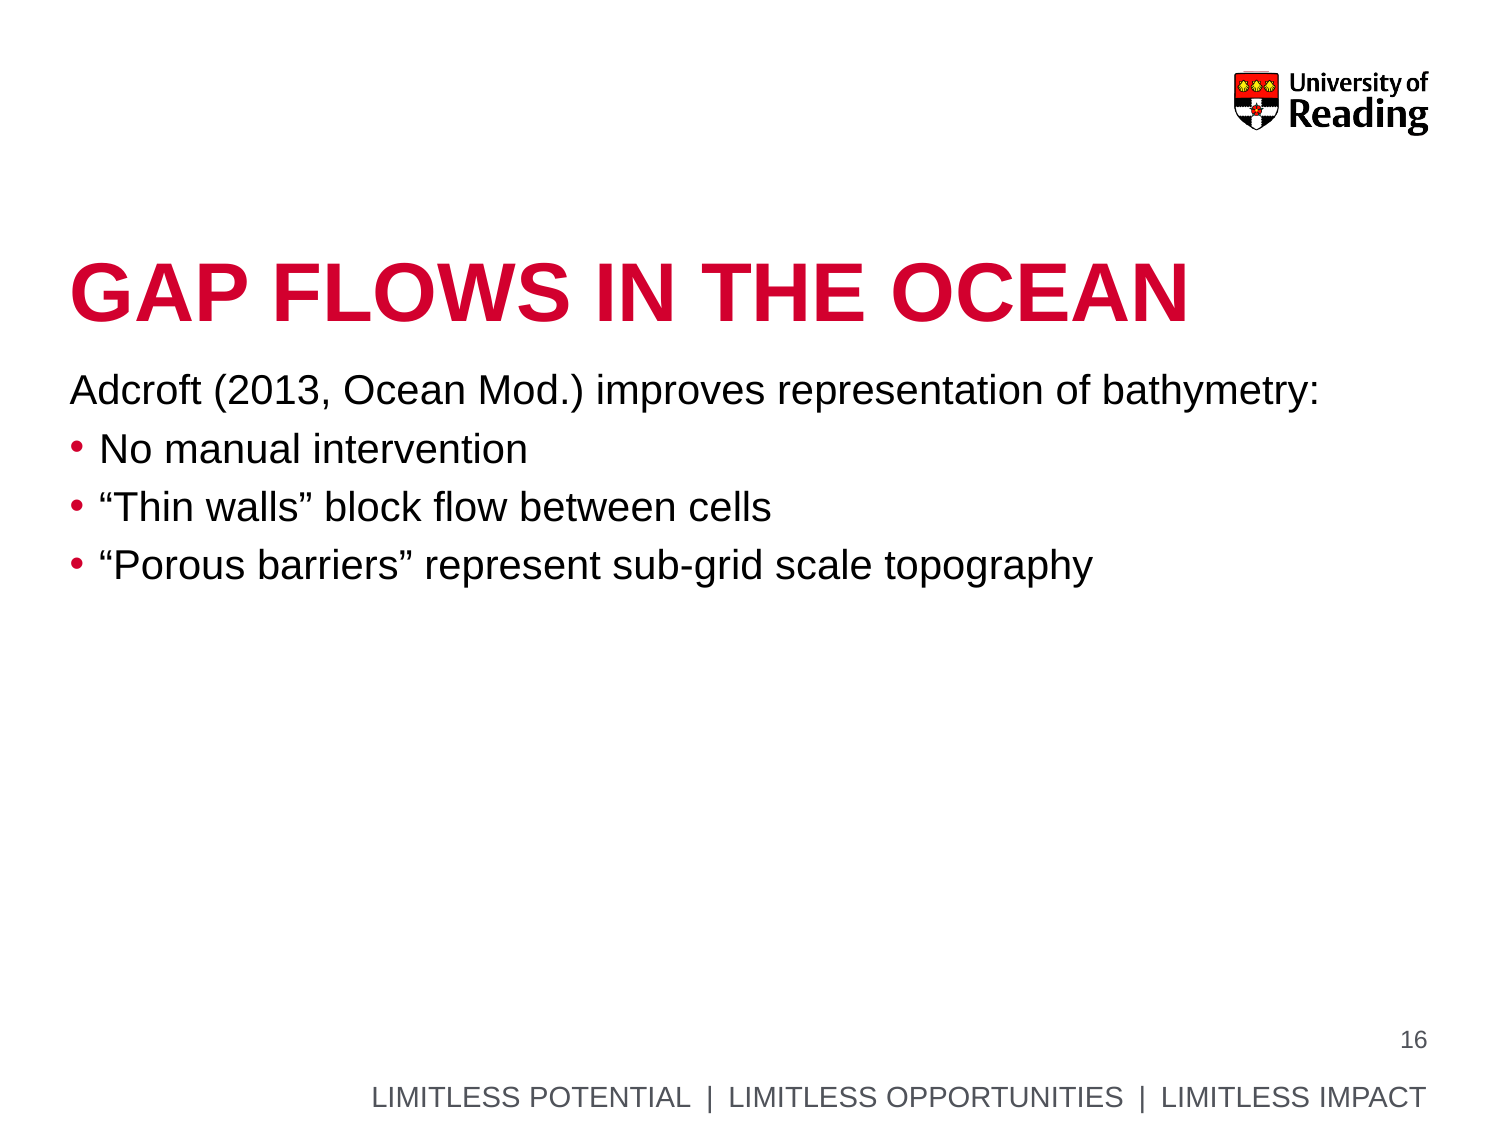

# Gap Flows in the Ocean
Adcroft (2013, Ocean Mod.) improves representation of bathymetry:
No manual intervention
“Thin walls” block flow between cells
“Porous barriers” represent sub-grid scale topography
16